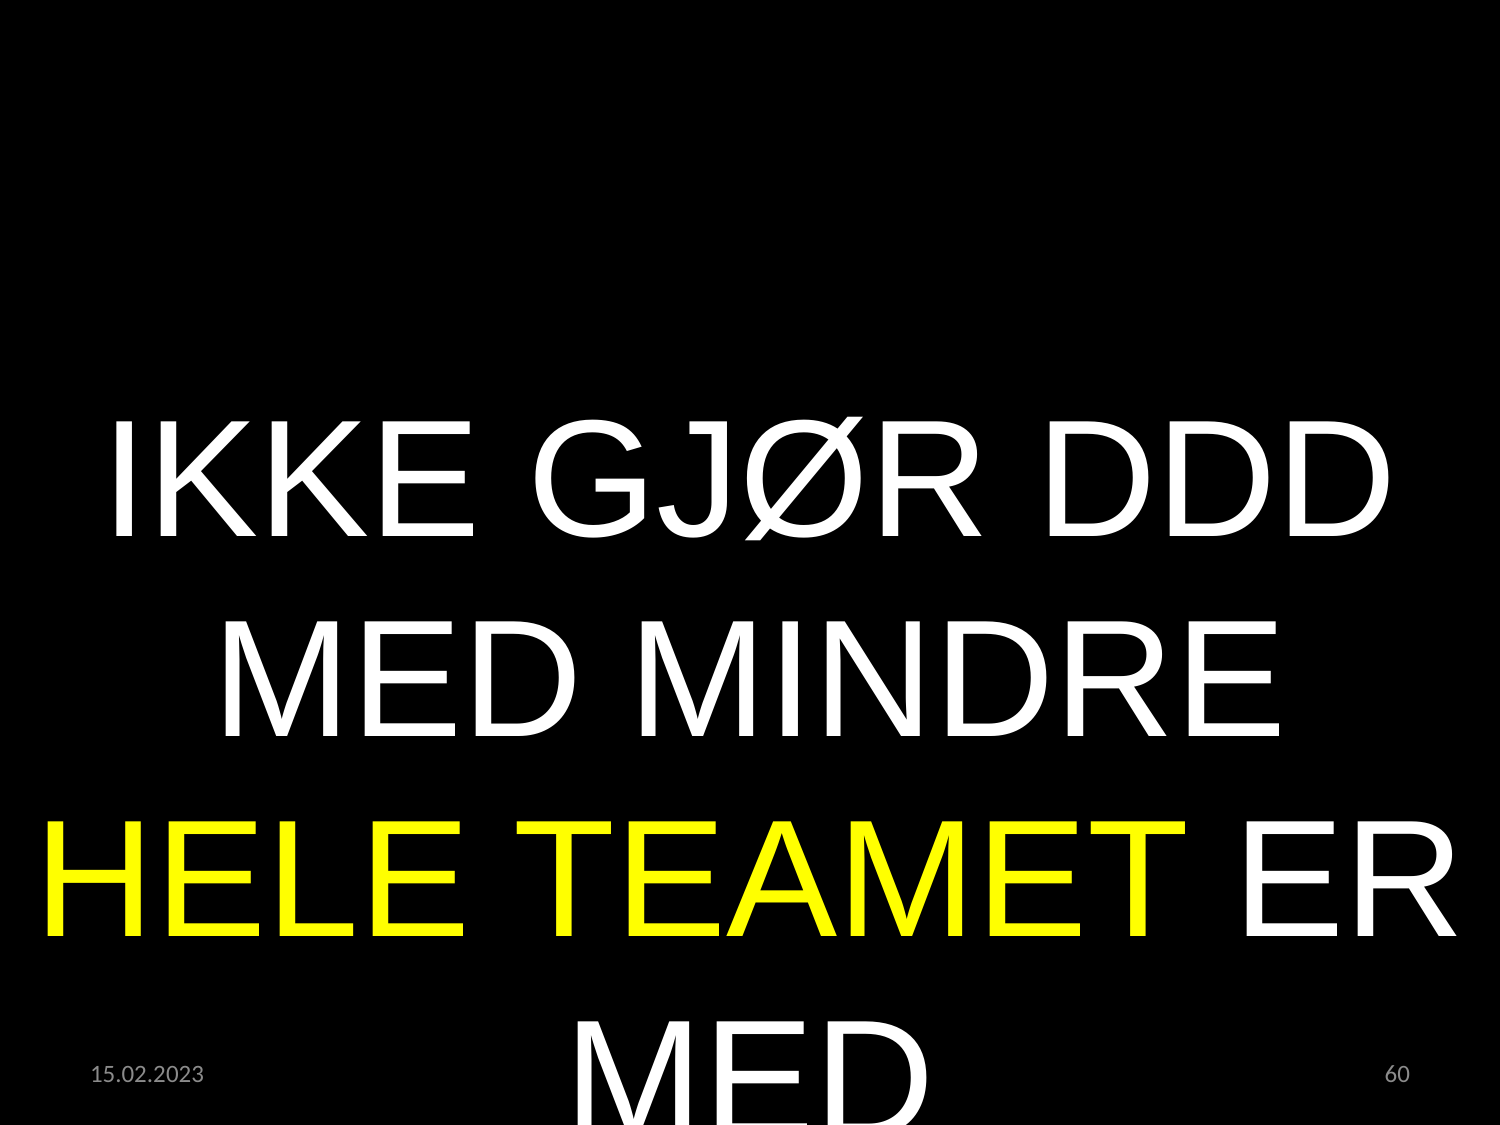

IKKE GJØR DDD MED MINDRE HELE TEAMET ER MED
15.02.2023
60